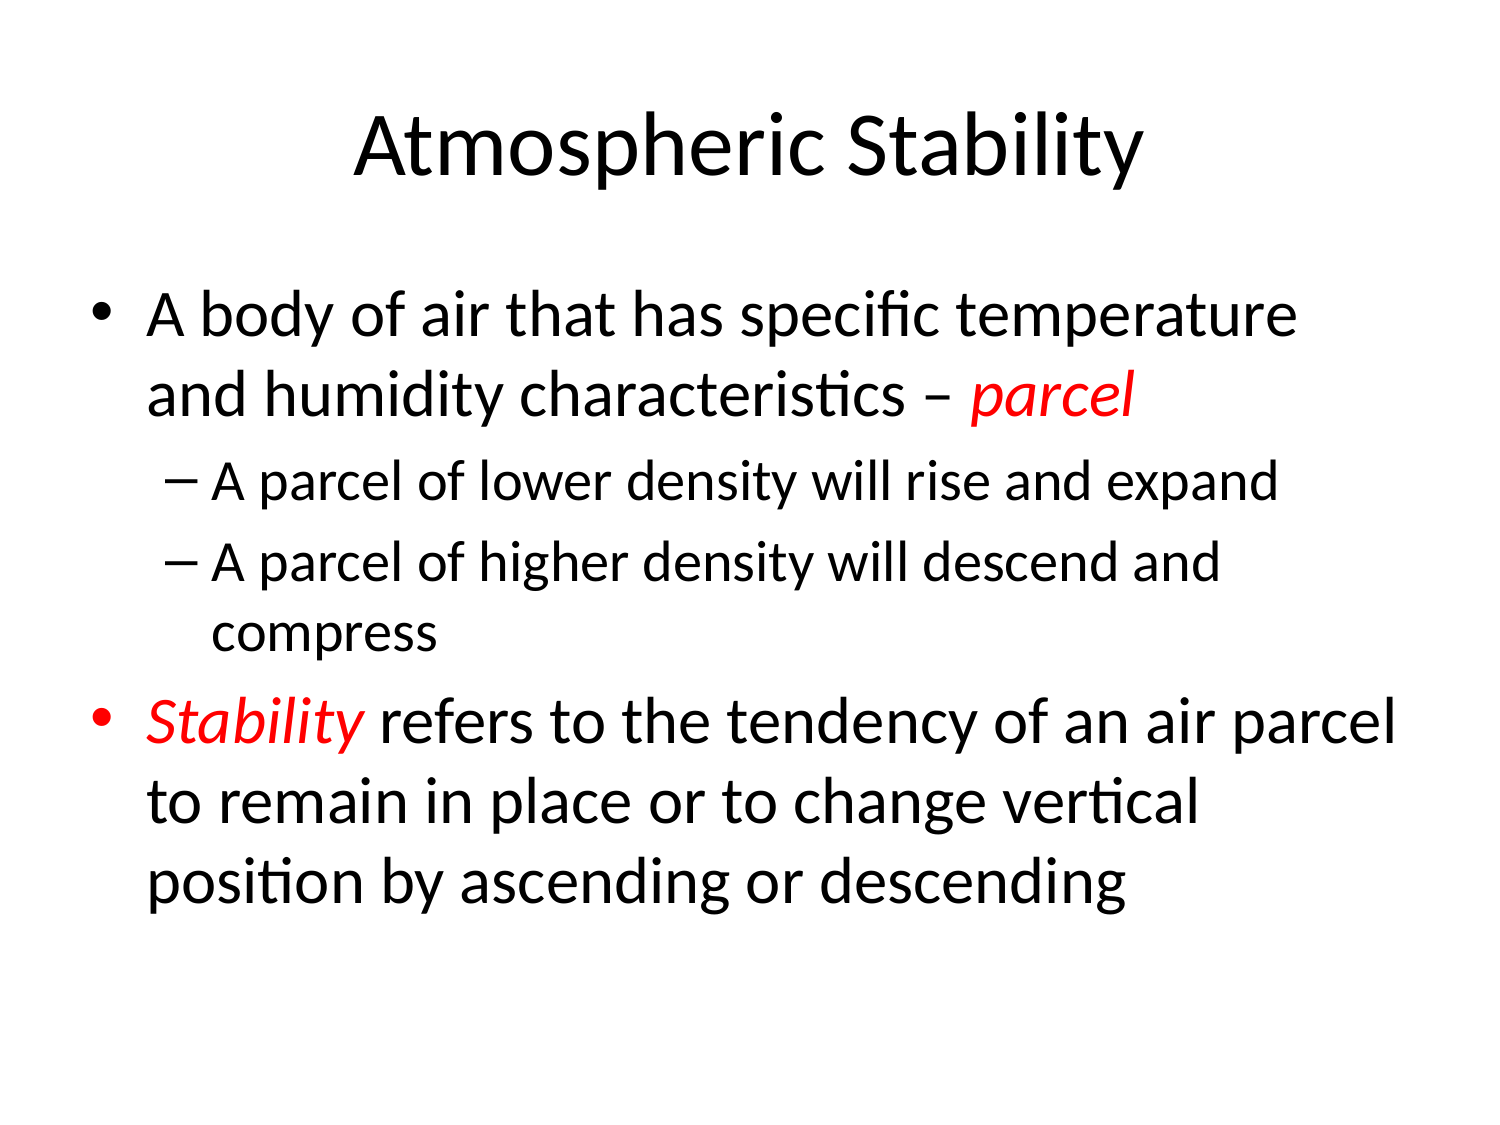

# Atmospheric Stability
A body of air that has specific temperature and humidity characteristics – parcel
A parcel of lower density will rise and expand
A parcel of higher density will descend and compress
Stability refers to the tendency of an air parcel to remain in place or to change vertical position by ascending or descending